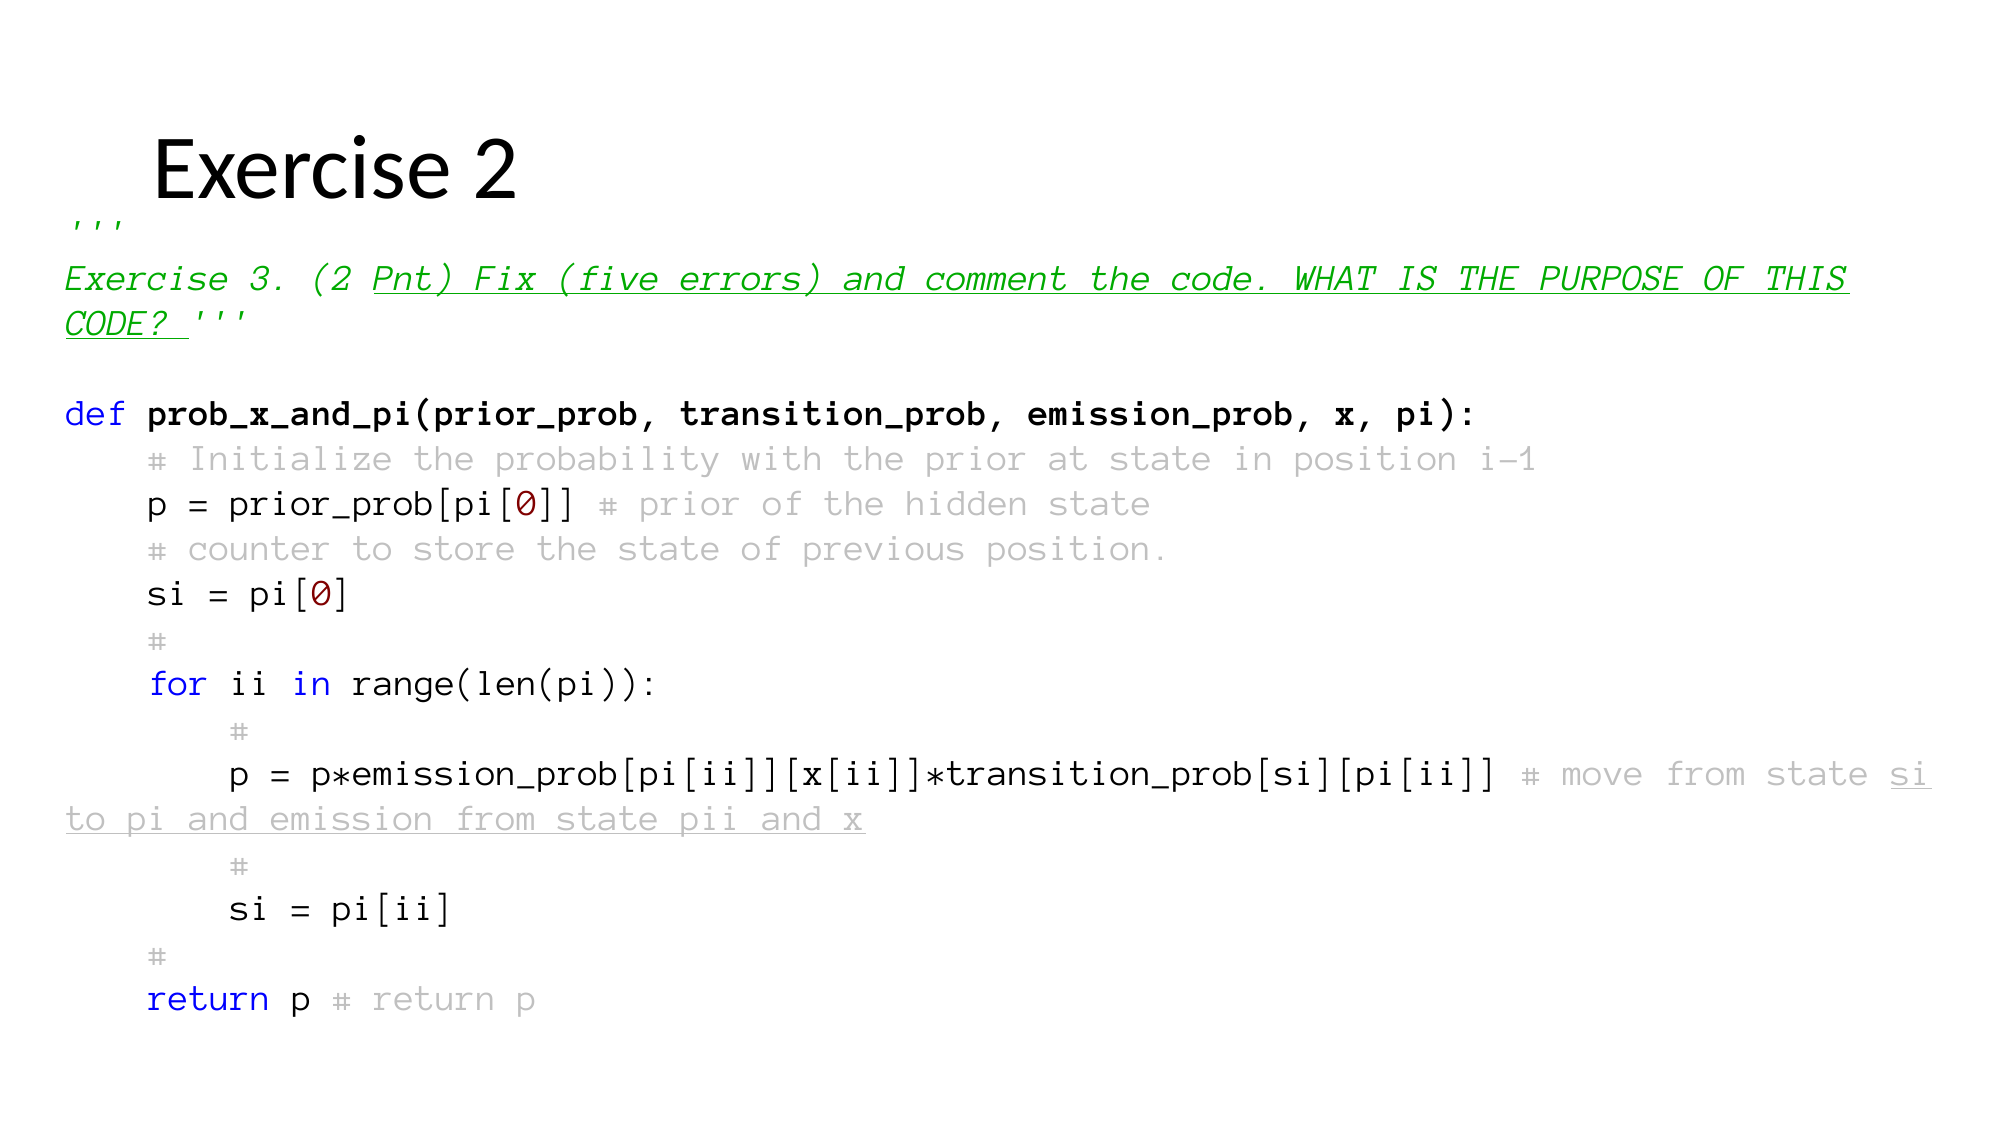

# Exercise 2
'''
Exercise 3. (2 Pnt) Fix (five errors) and comment the code. WHAT IS THE PURPOSE OF THIS CODE? '''

def prob_x_and_pi(prior_prob, transition_prob, emission_prob, x, pi):
    # Initialize the probability with the prior at state in position i-1
    p = prior_prob[pi[0]] # prior of the hidden state
    # counter to store the state of previous position.
    si = pi[0]
    #
    for ii in range(len(pi)):
        #
        p = p*emission_prob[pi[ii]][x[ii]]*transition_prob[si][pi[ii]] # move from state si to pi and emission from state pii and x
        #
        si = pi[ii]
    #
    return p # return p